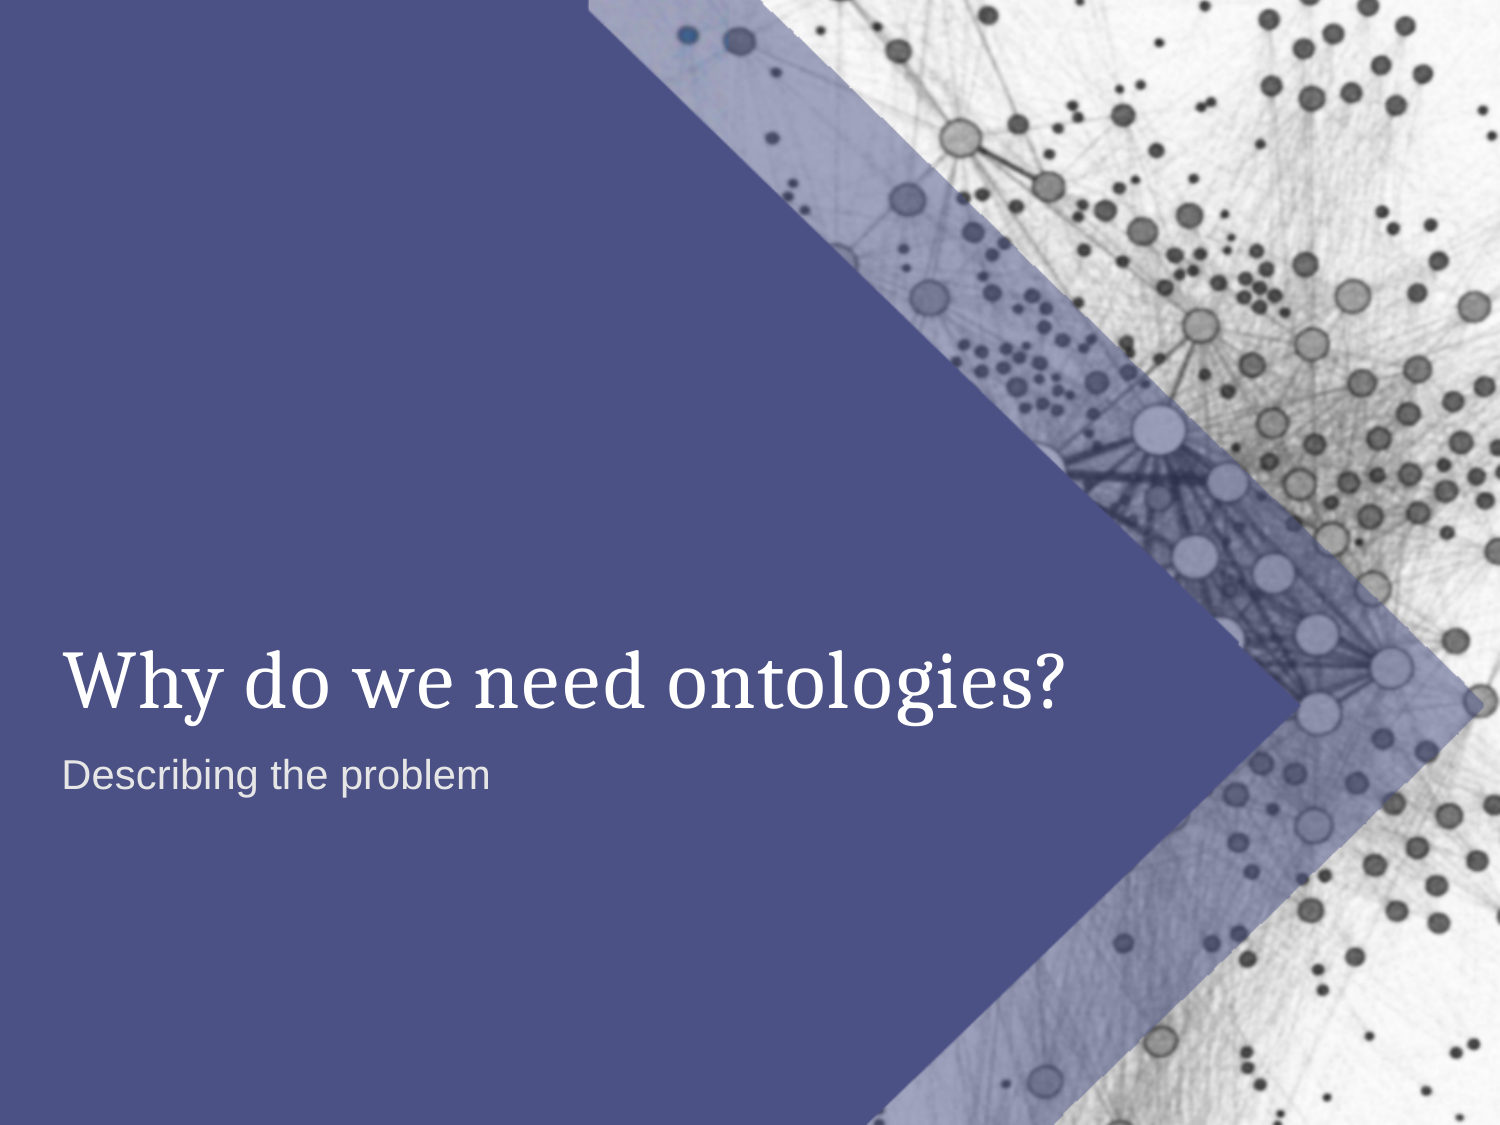

# Why do we need ontologies?
Describing the problem